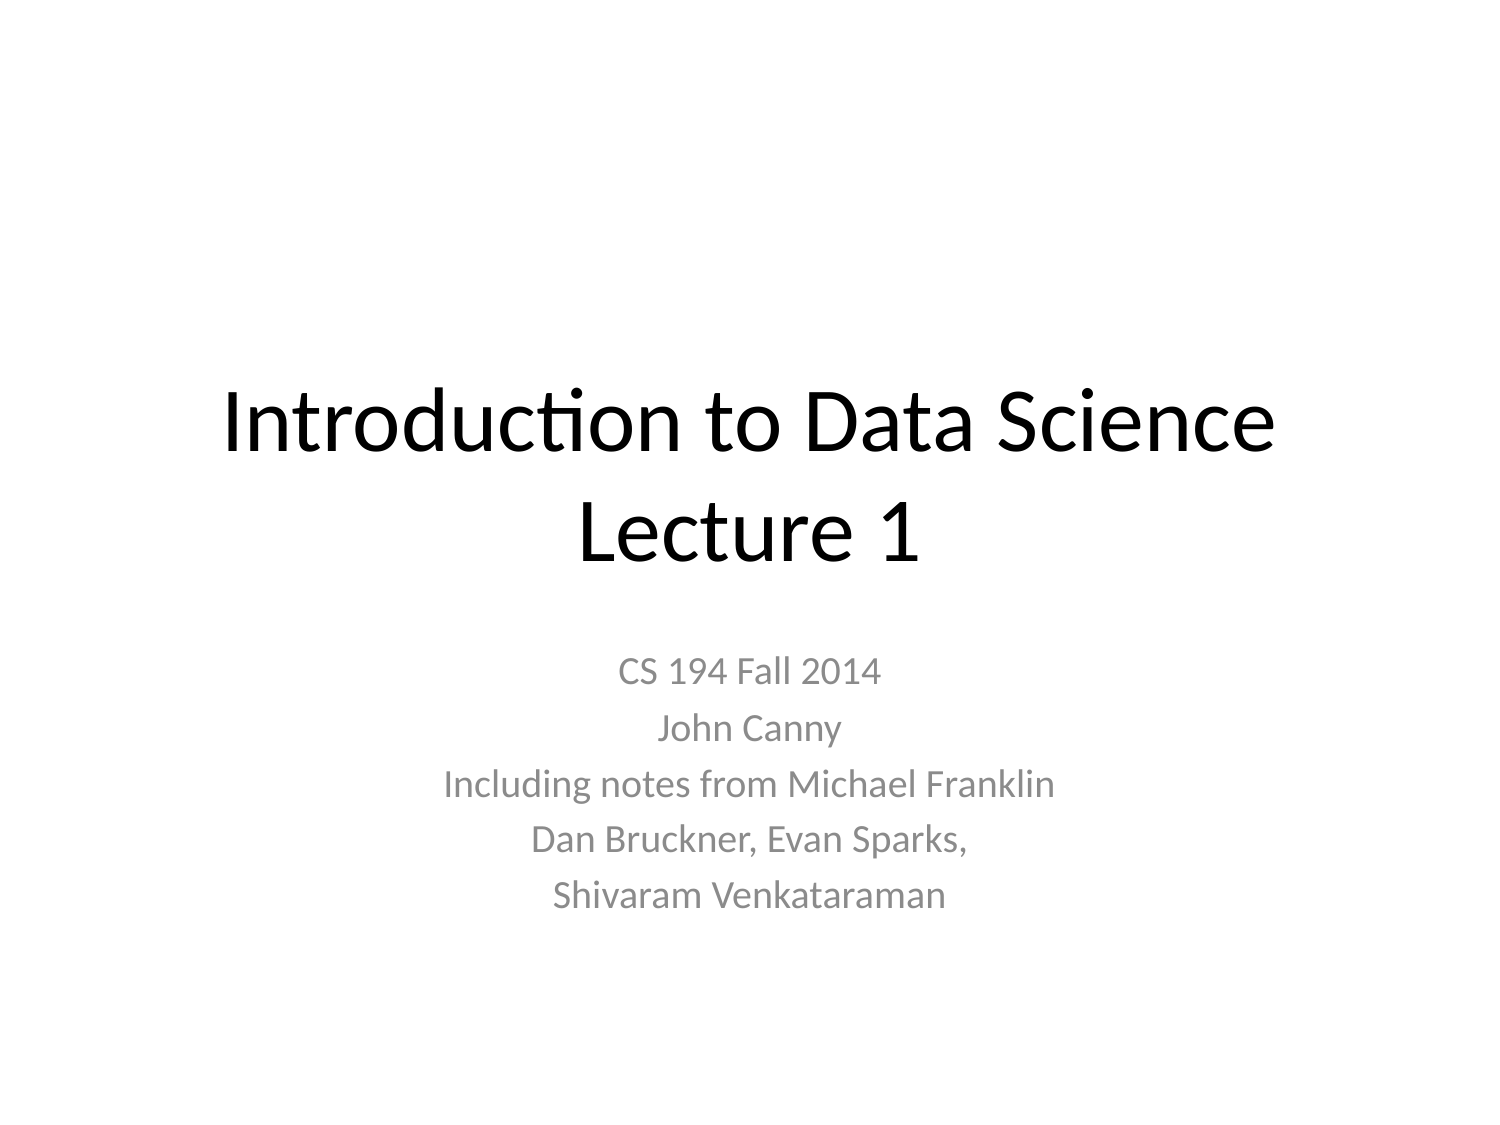

# Introduction to Data Science Lecture 1
CS 194 Fall 2014
John Canny
Including notes from Michael Franklin
Dan Bruckner, Evan Sparks,
Shivaram Venkataraman